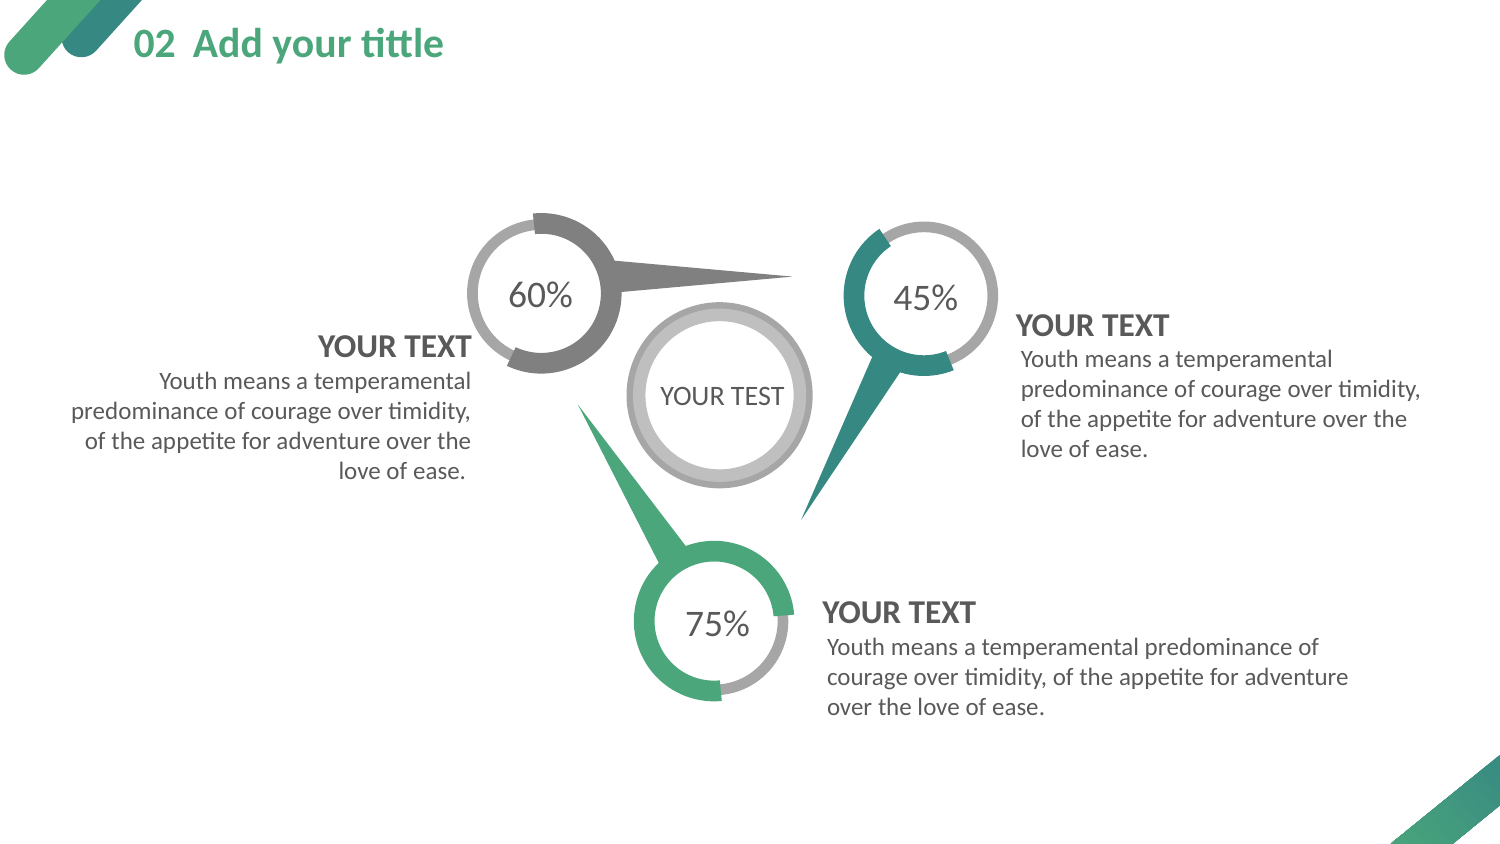

02
Add your tittle

60%
45%
YOUR TEXT

YOUR TEST
YOUR TEXT
Youth means a temperamental predominance of courage over timidity, of the appetite for adventure over the love of ease.
Youth means a temperamental predominance of courage over timidity, of the appetite for adventure over the love of ease.

YOUR TEXT
75%
Youth means a temperamental predominance of courage over timidity, of the appetite for adventure over the love of ease.